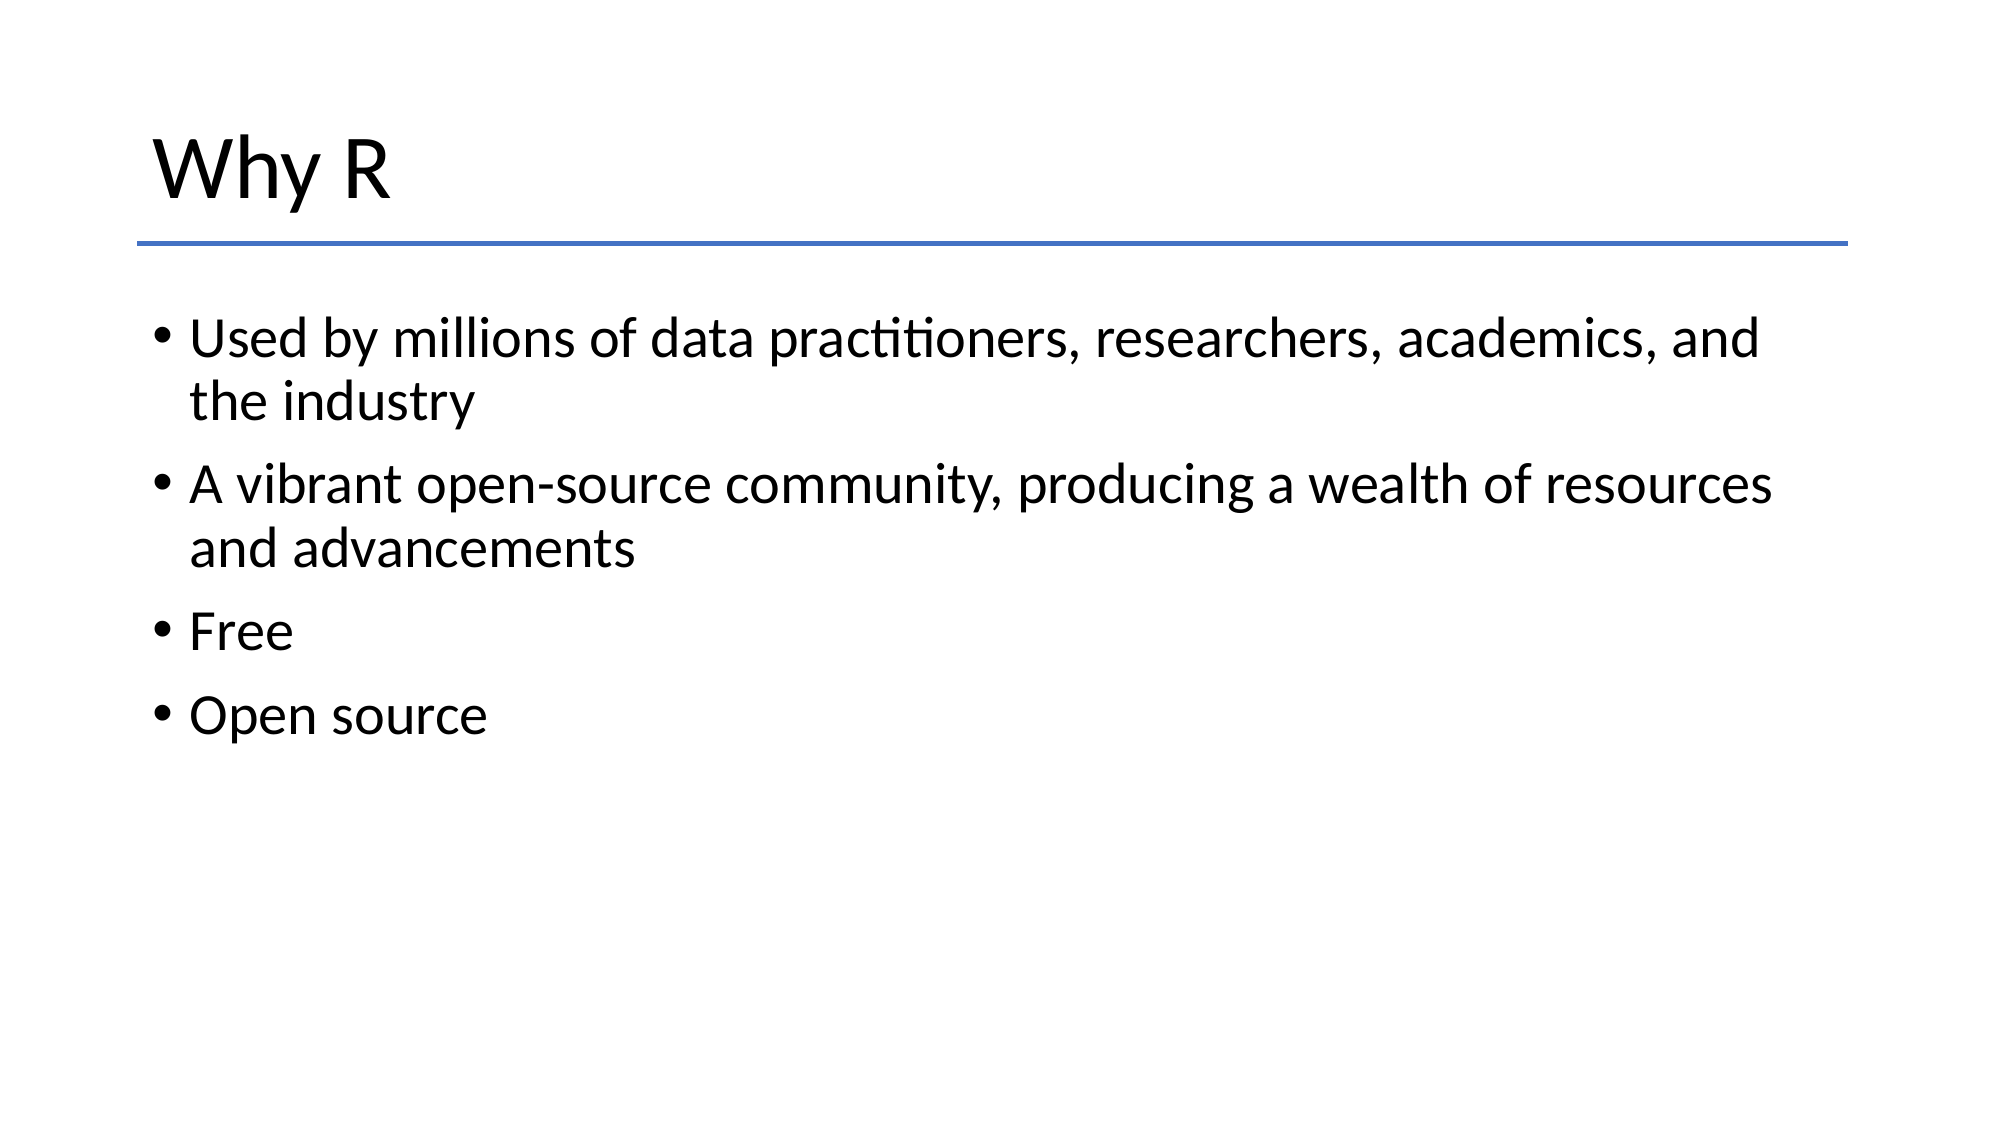

# Why R
Used by millions of data practitioners, researchers, academics, and the industry
A vibrant open-source community, producing a wealth of resources and advancements
Free
Open source